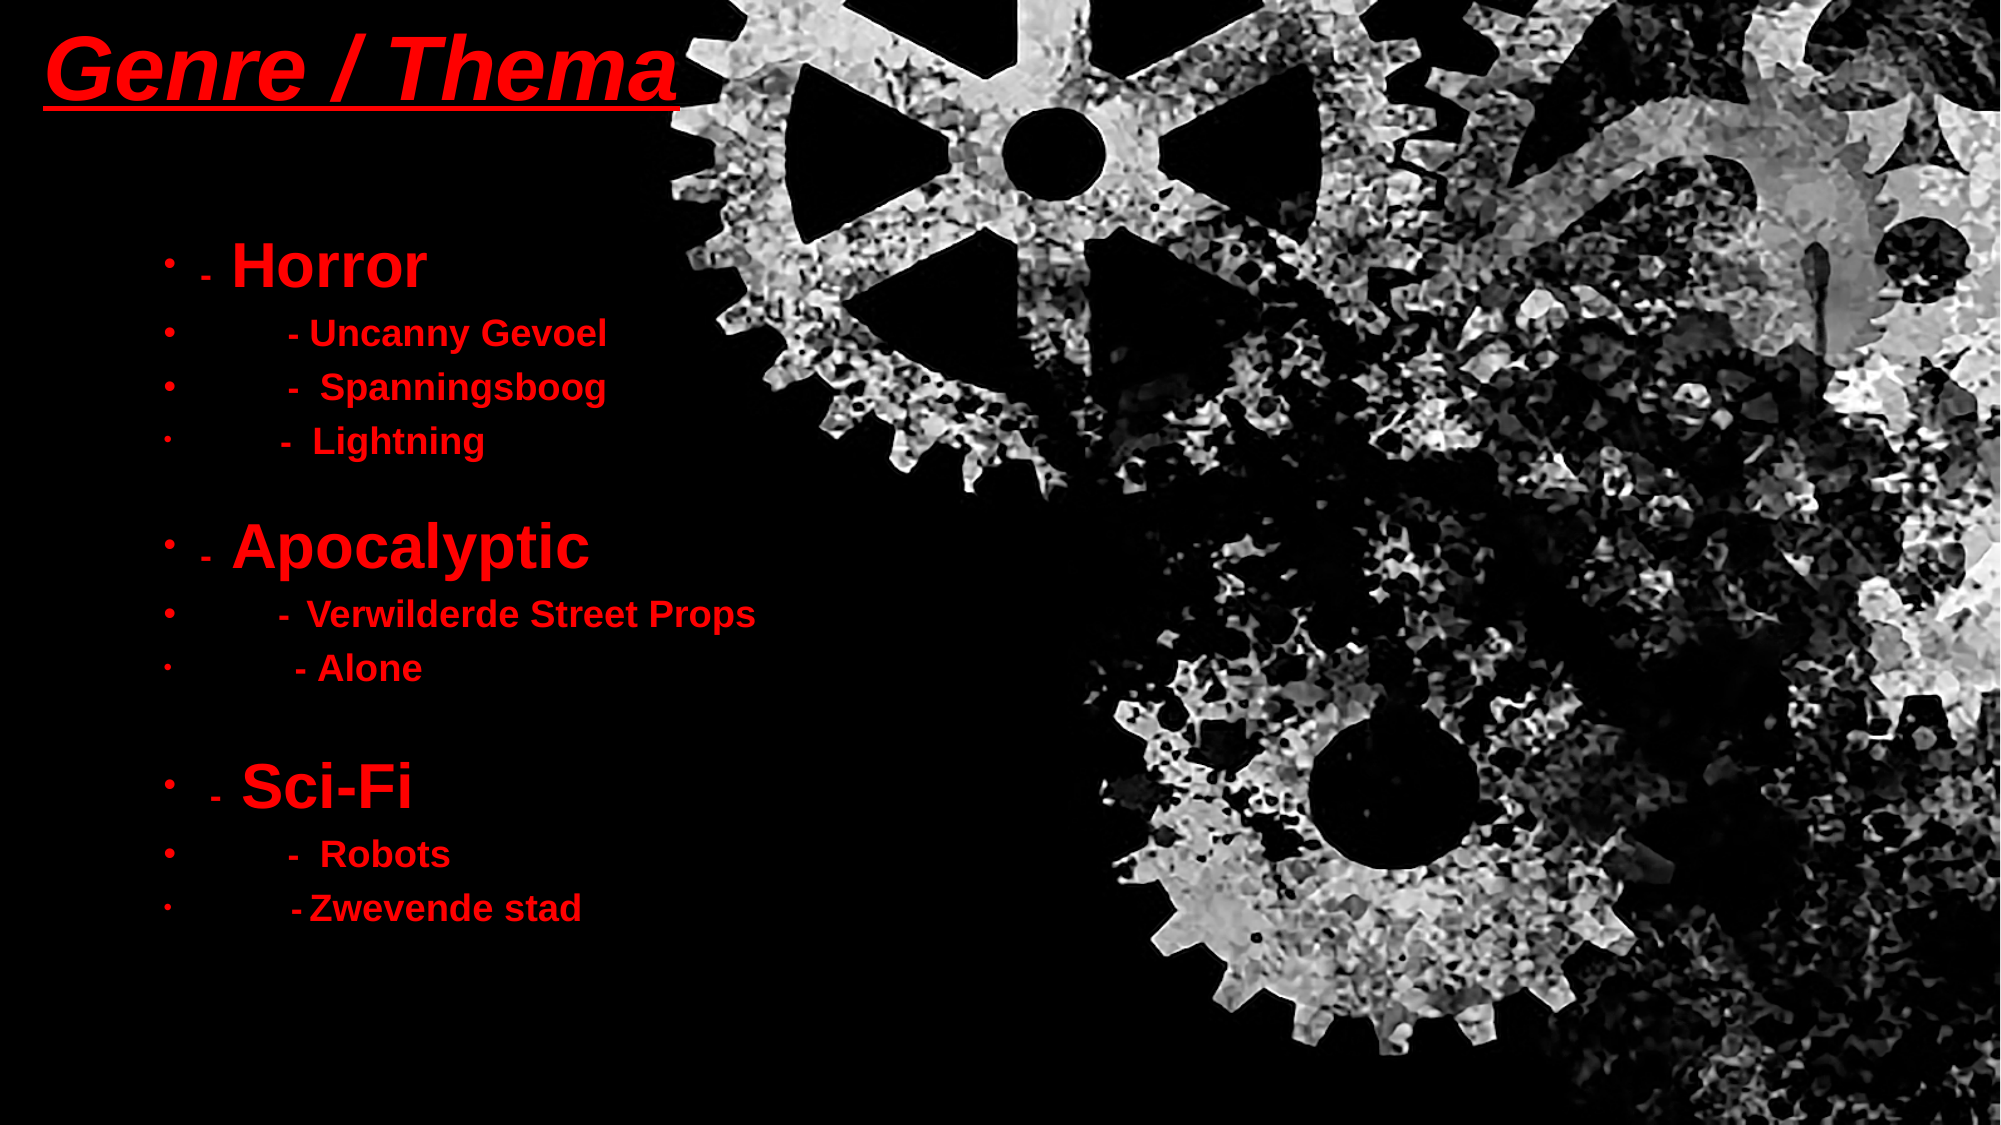

# Genre / Thema
-  Horror
         - Uncanny Gevoel
         -  Spanningsboog
           -  Lightning

-  Apocalyptic
        -  Verwilderde Street Props
              - Alone

 -  Sci-Fi
         -  Robots
             - Zwevende stad